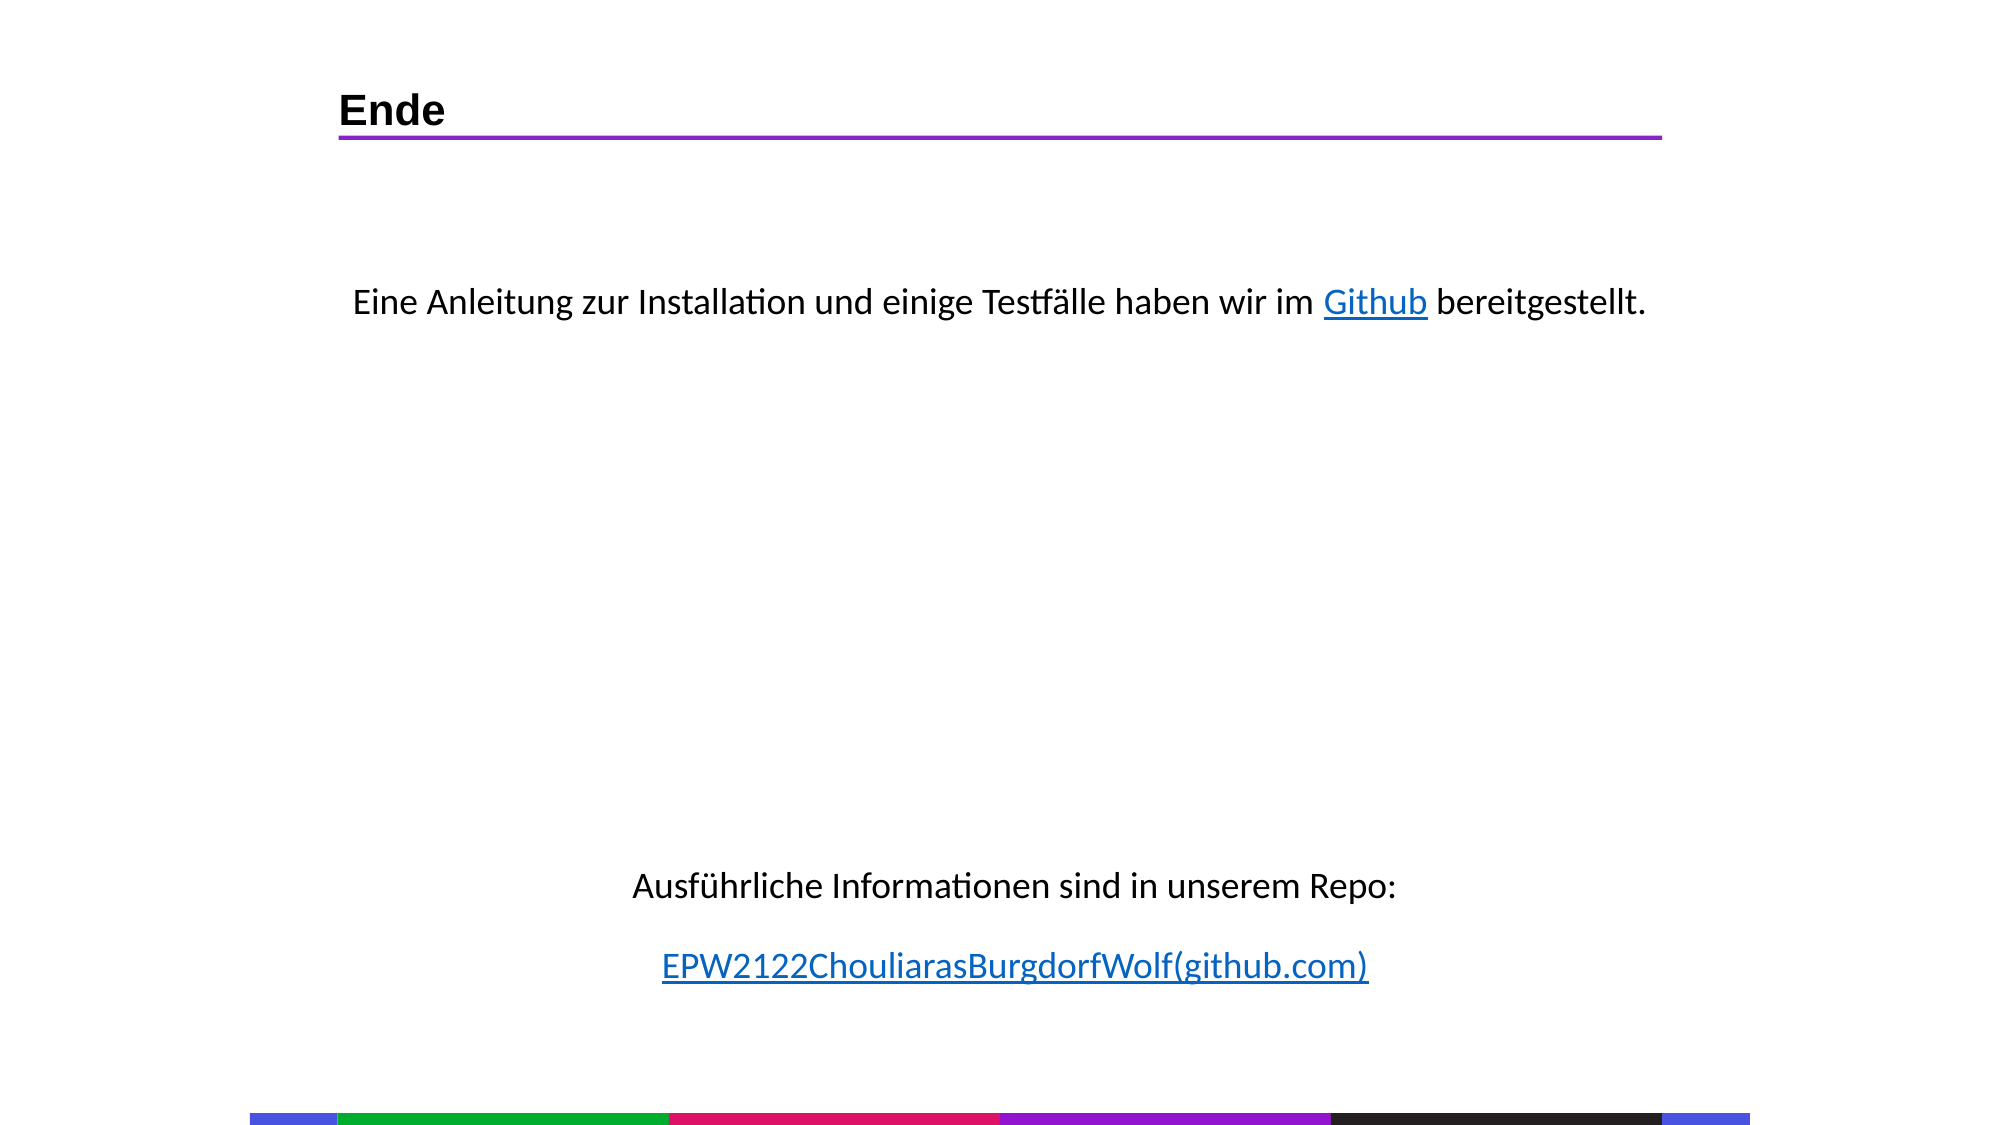

67
Ende
53

21
53
Eine Anleitung zur Installation und einige Testfälle haben wir im Github bereitgestellt.
21
53
21
53
21
53
21
53
21
53
21
Ausführliche Informationen sind in unserem Repo:
53
21
EPW2122ChouliarasBurgdorfWolf(github.com)
53

133
21
133
21
133
21
133
21
133
21
133